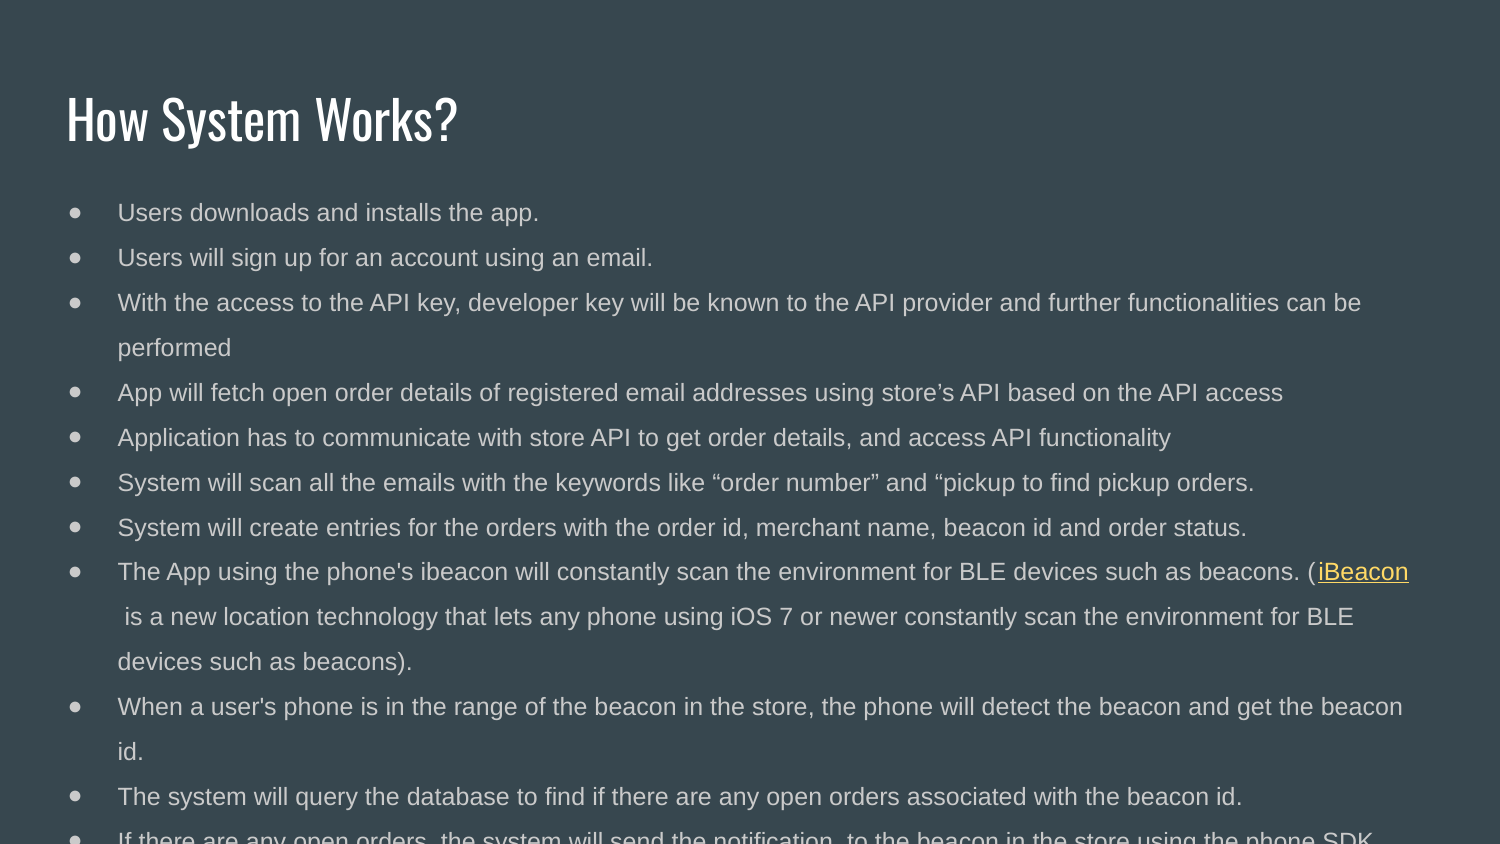

# How System Works?
Users downloads and installs the app.
Users will sign up for an account using an email.
With the access to the API key, developer key will be known to the API provider and further functionalities can be performed
App will fetch open order details of registered email addresses using store’s API based on the API access
Application has to communicate with store API to get order details, and access API functionality
System will scan all the emails with the keywords like “order number” and “pickup to find pickup orders.
System will create entries for the orders with the order id, merchant name, beacon id and order status.
The App using the phone's ibeacon will constantly scan the environment for BLE devices such as beacons. (iBeacon is a new location technology that lets any phone using iOS 7 or newer constantly scan the environment for BLE devices such as beacons).
When a user's phone is in the range of the beacon in the store, the phone will detect the beacon and get the beacon id.
The system will query the database to find if there are any open orders associated with the beacon id.
If there are any open orders, the system will send the notification  to the beacon in the store using the phone SDK.